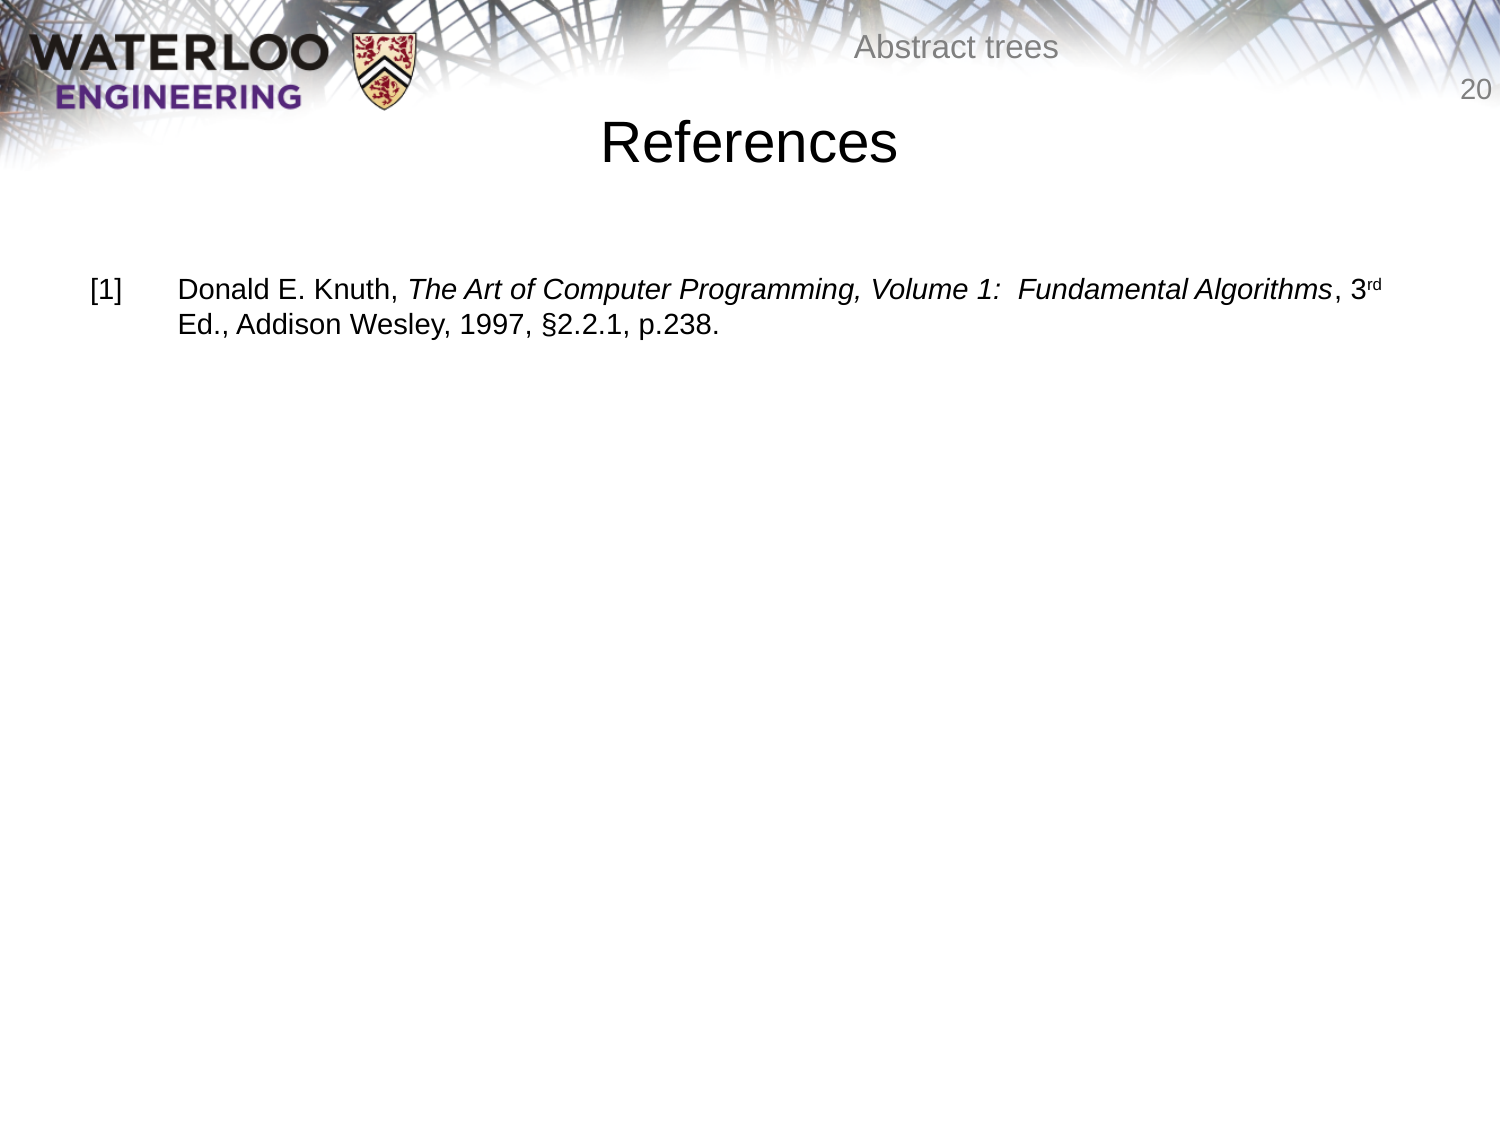

# References
[1]	Donald E. Knuth, The Art of Computer Programming, Volume 1:  Fundamental Algorithms, 3rd Ed., Addison Wesley, 1997, §2.2.1, p.238.